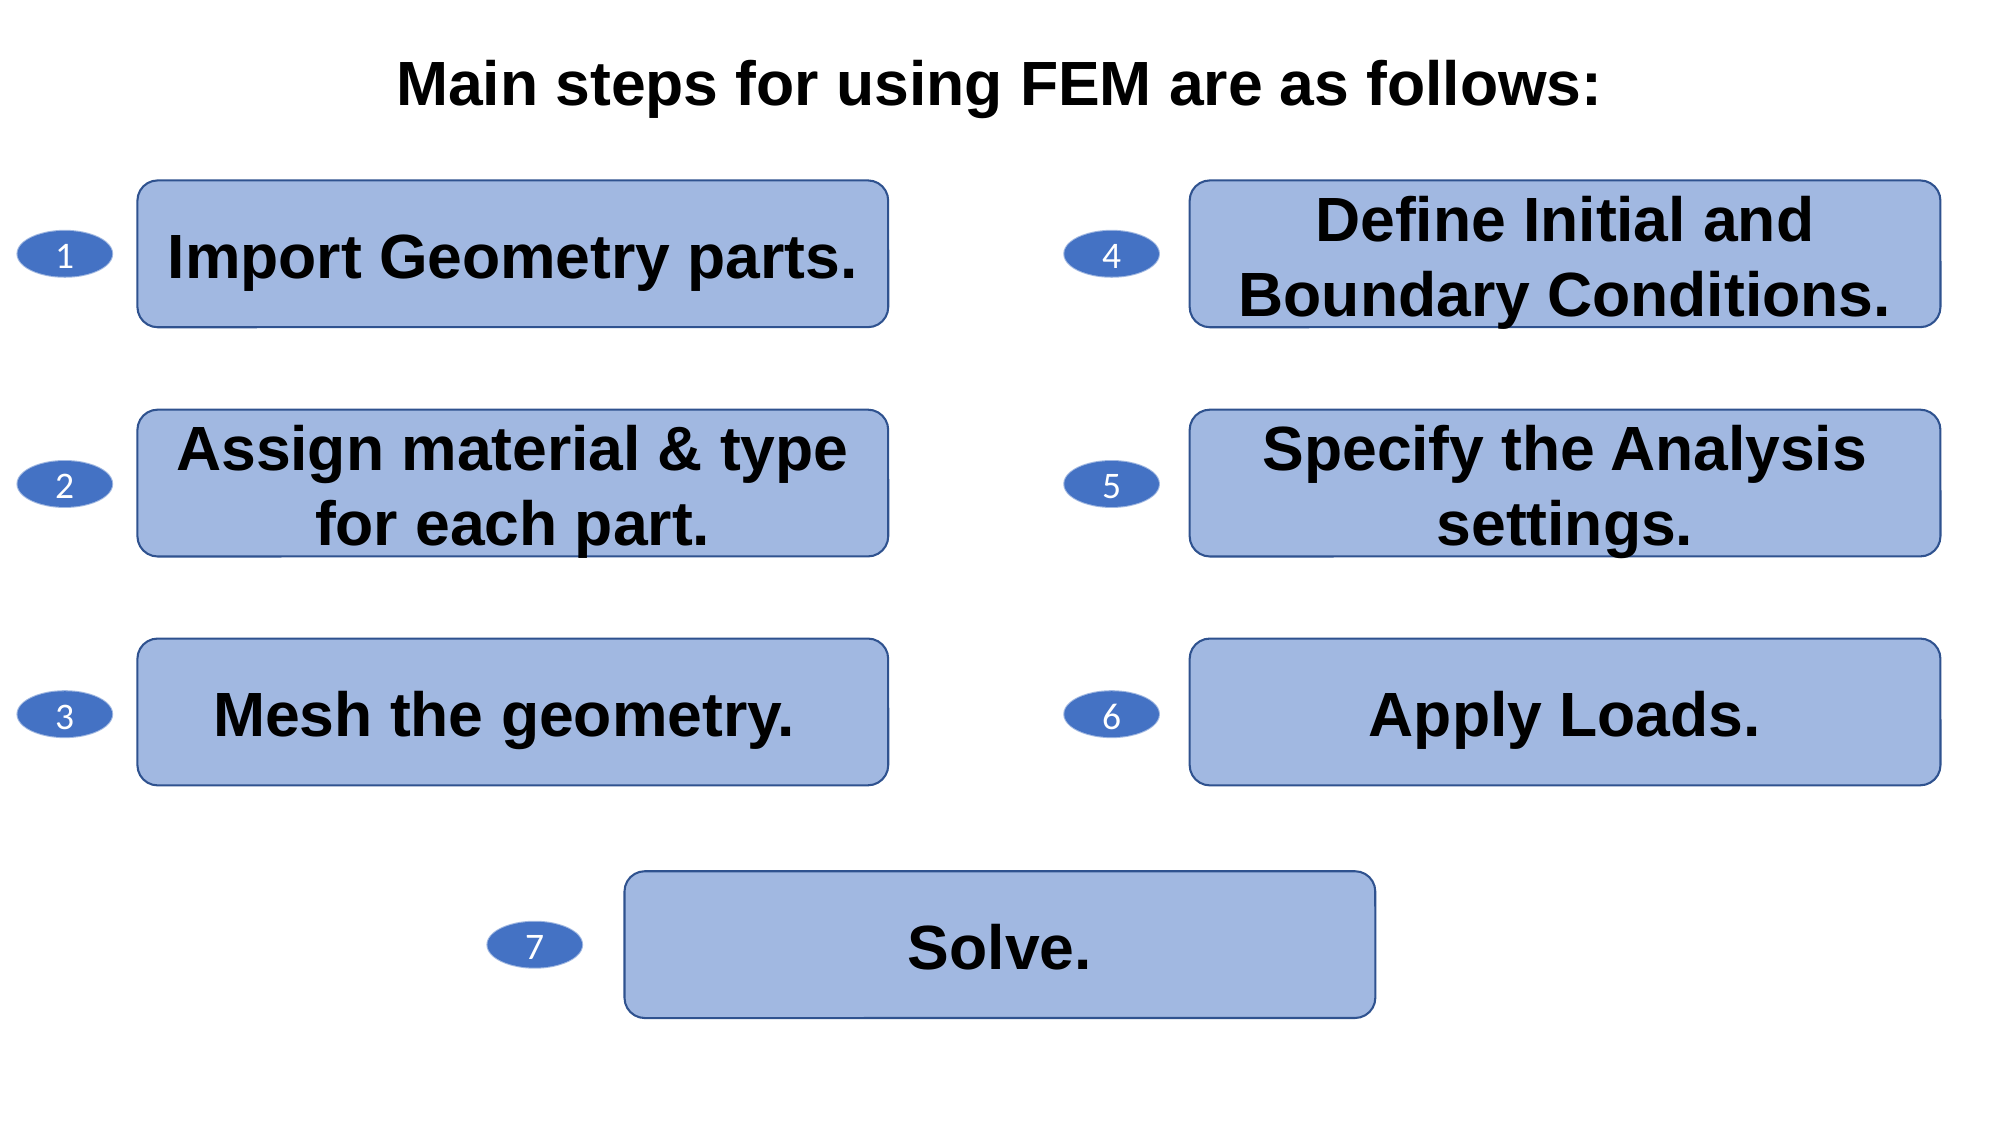

Main steps for using FEM are as follows:

Import Geometry parts.
Define Initial and Boundary Conditions.
4
1
Assign material & type for each part.
Specify the Analysis settings.
2
5
Mesh the geometry.
Apply Loads.
3
6
Solve.
7